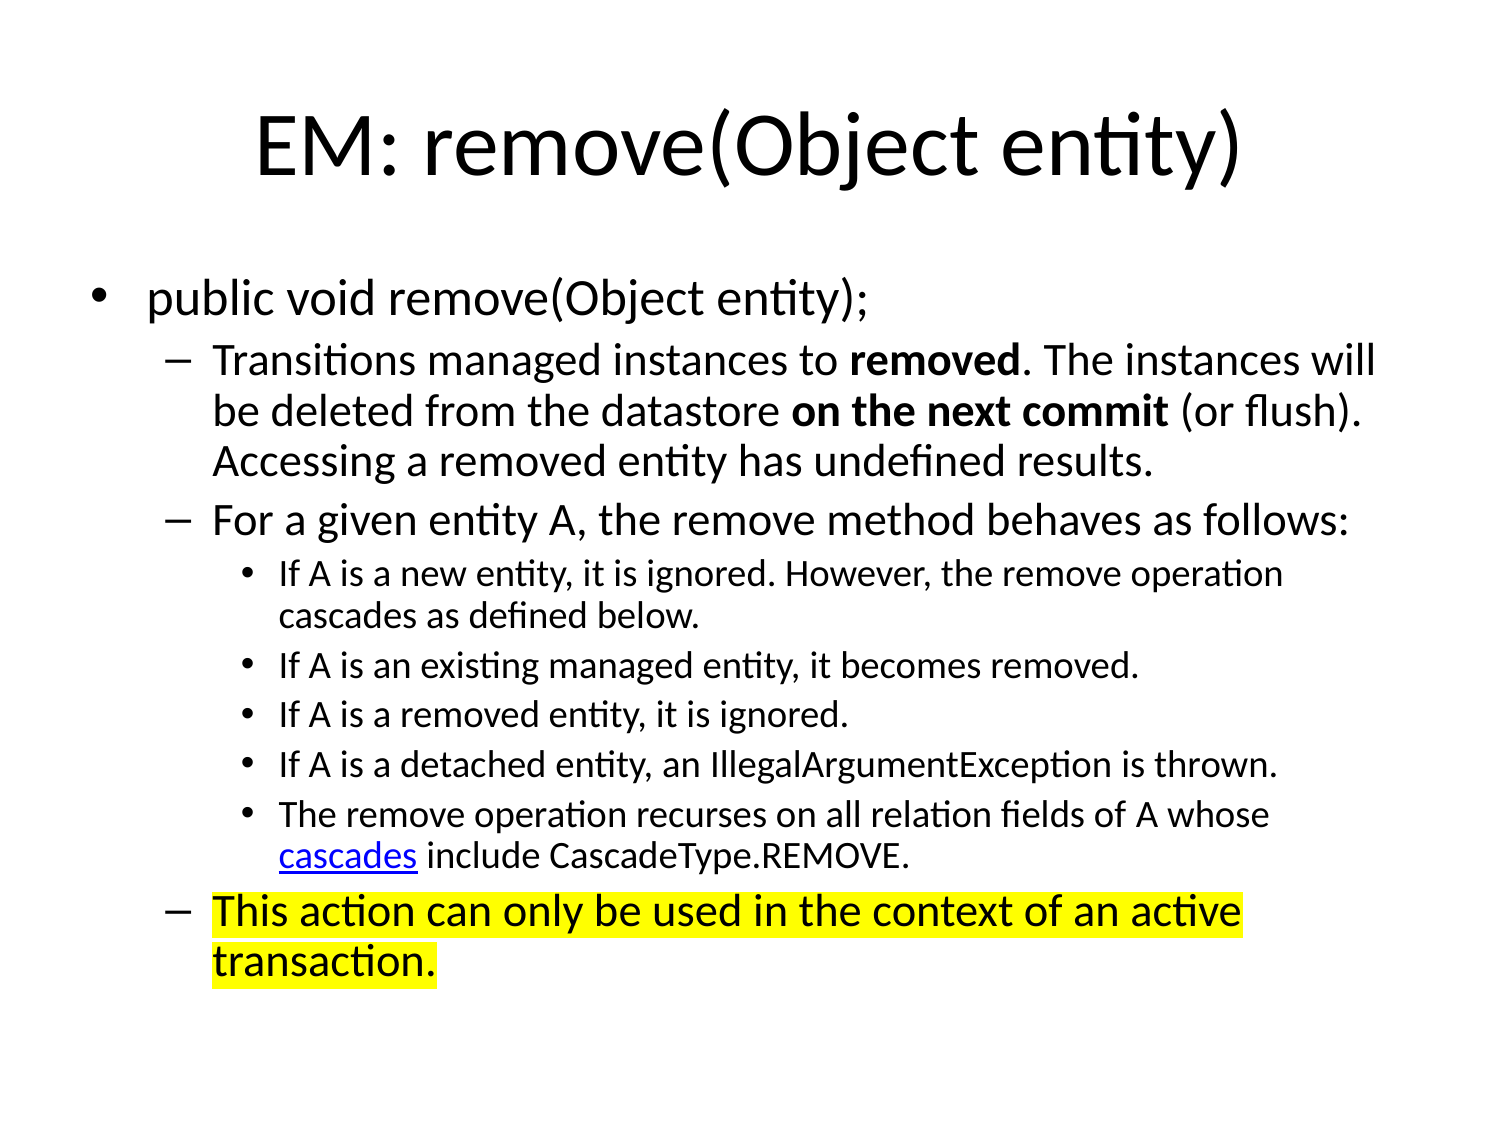

# EM: remove(Object entity)
public void remove(Object entity);
Transitions managed instances to removed. The instances will be deleted from the datastore on the next commit (or flush). Accessing a removed entity has undefined results.
For a given entity A, the remove method behaves as follows:
If A is a new entity, it is ignored. However, the remove operation cascades as defined below.
If A is an existing managed entity, it becomes removed.
If A is a removed entity, it is ignored.
If A is a detached entity, an IllegalArgumentException is thrown.
The remove operation recurses on all relation fields of A whose cascades include CascadeType.REMOVE.
This action can only be used in the context of an active transaction.